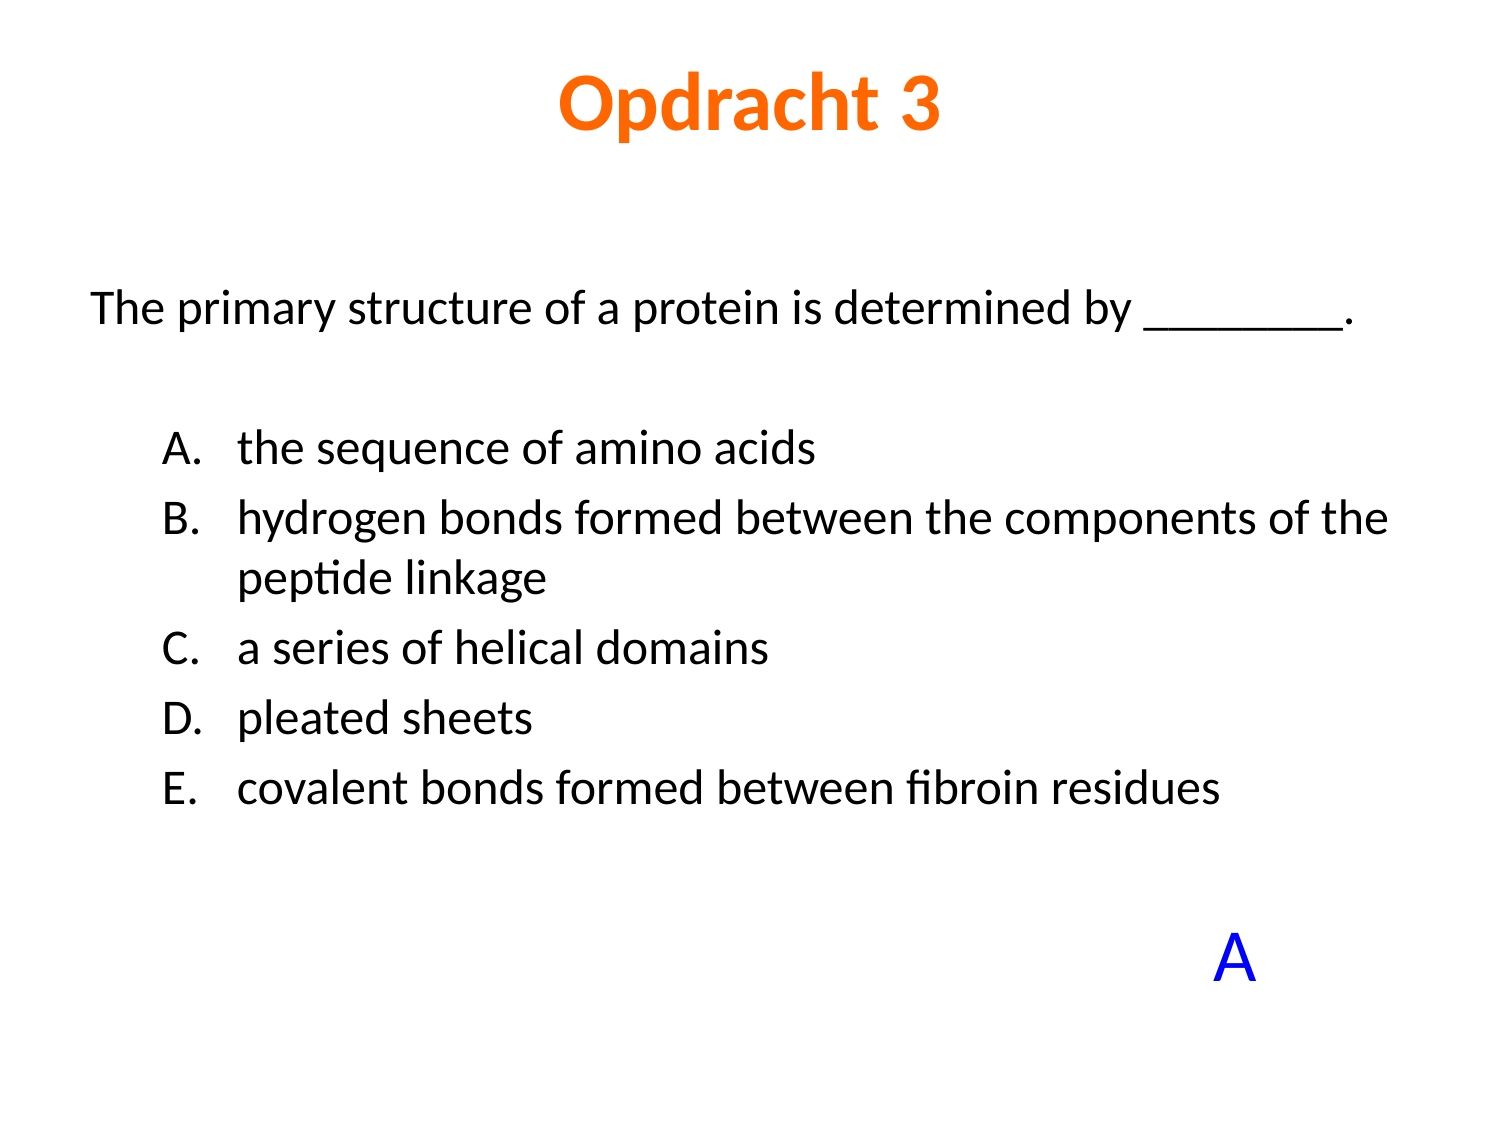

# Opdracht 3
The primary structure of a protein is determined by ________.

the sequence of amino acids
hydrogen bonds formed between the components of the peptide linkage
a series of helical domains
pleated sheets
covalent bonds formed between fibroin residues

A